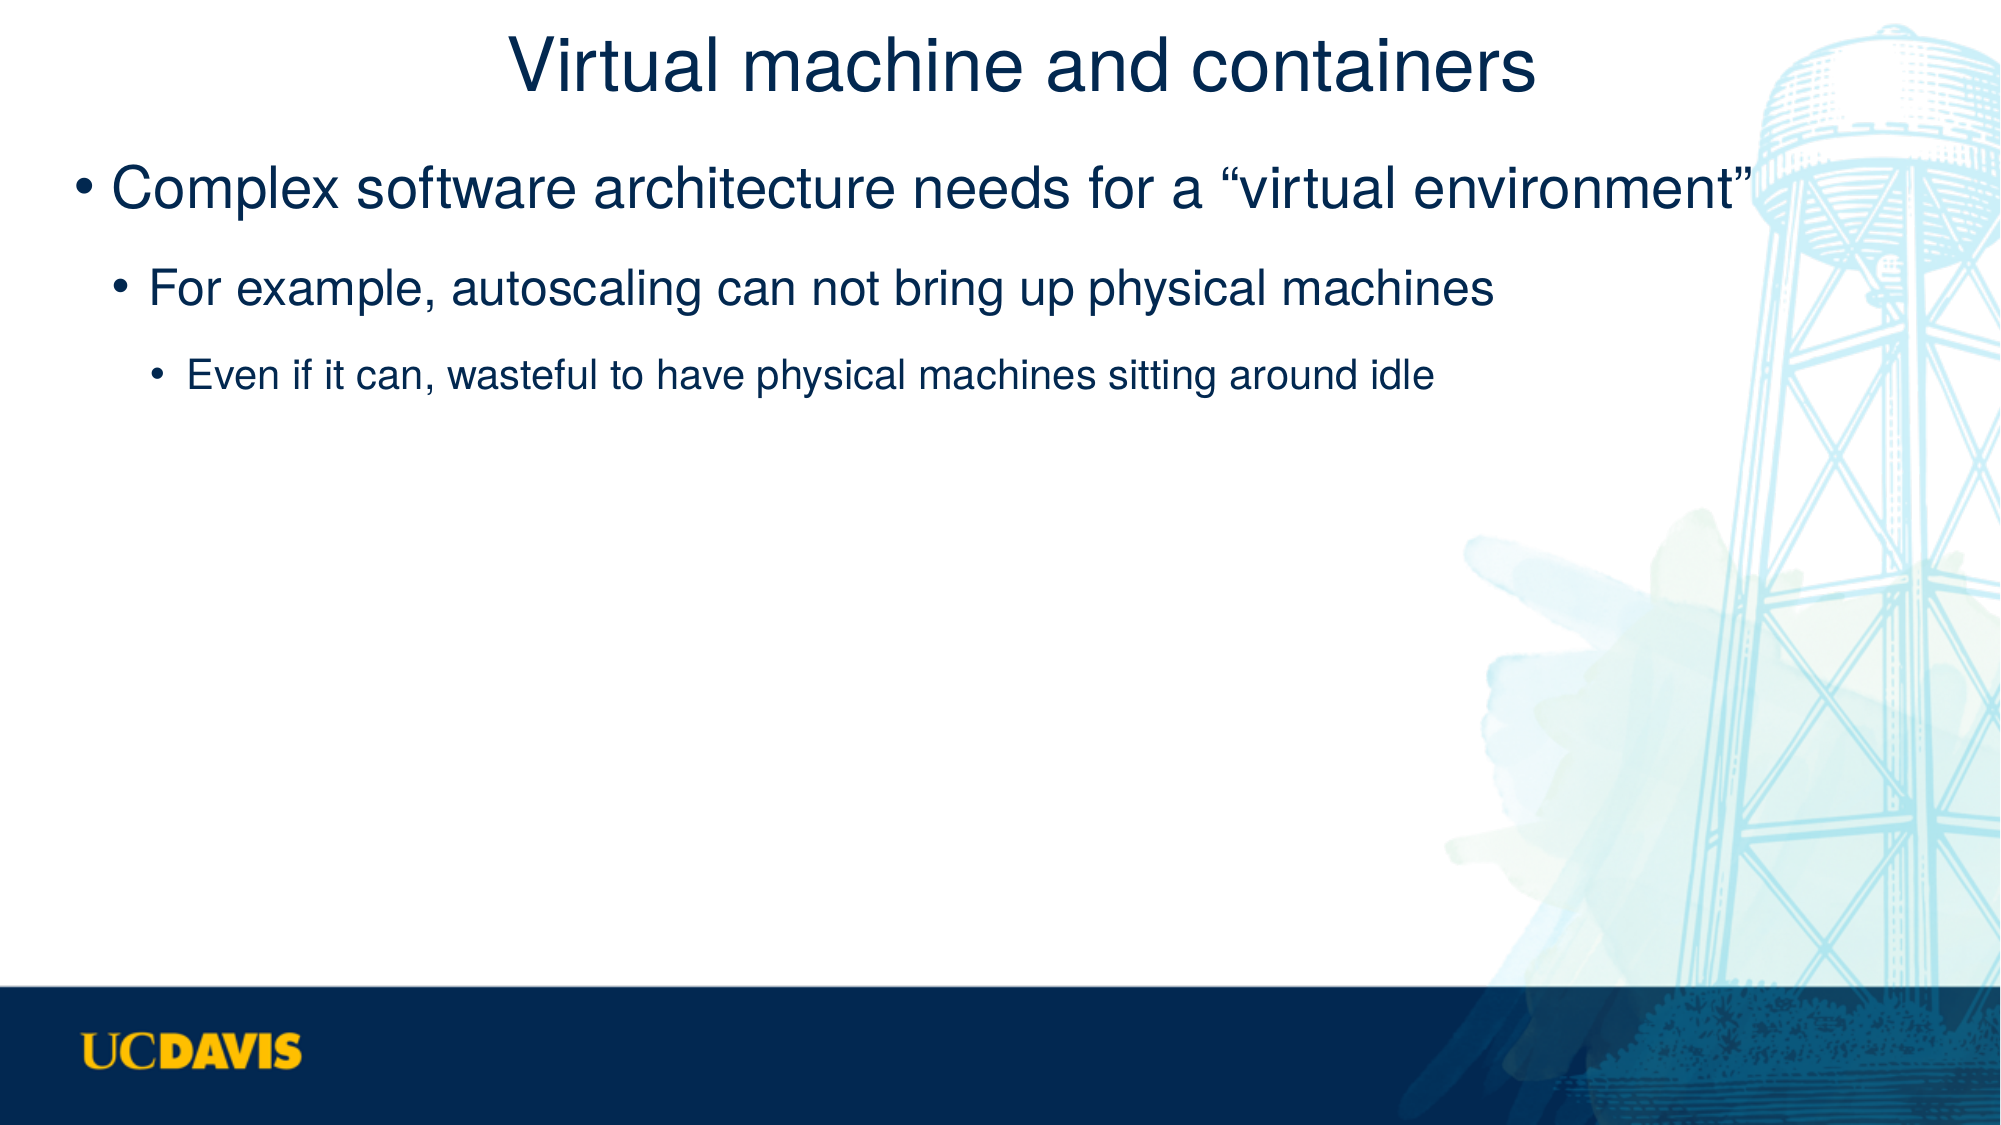

# Virtual machine and containers
Complex software architecture needs for a “virtual environment”
For example, autoscaling can not bring up physical machines
Even if it can, wasteful to have physical machines sitting around idle